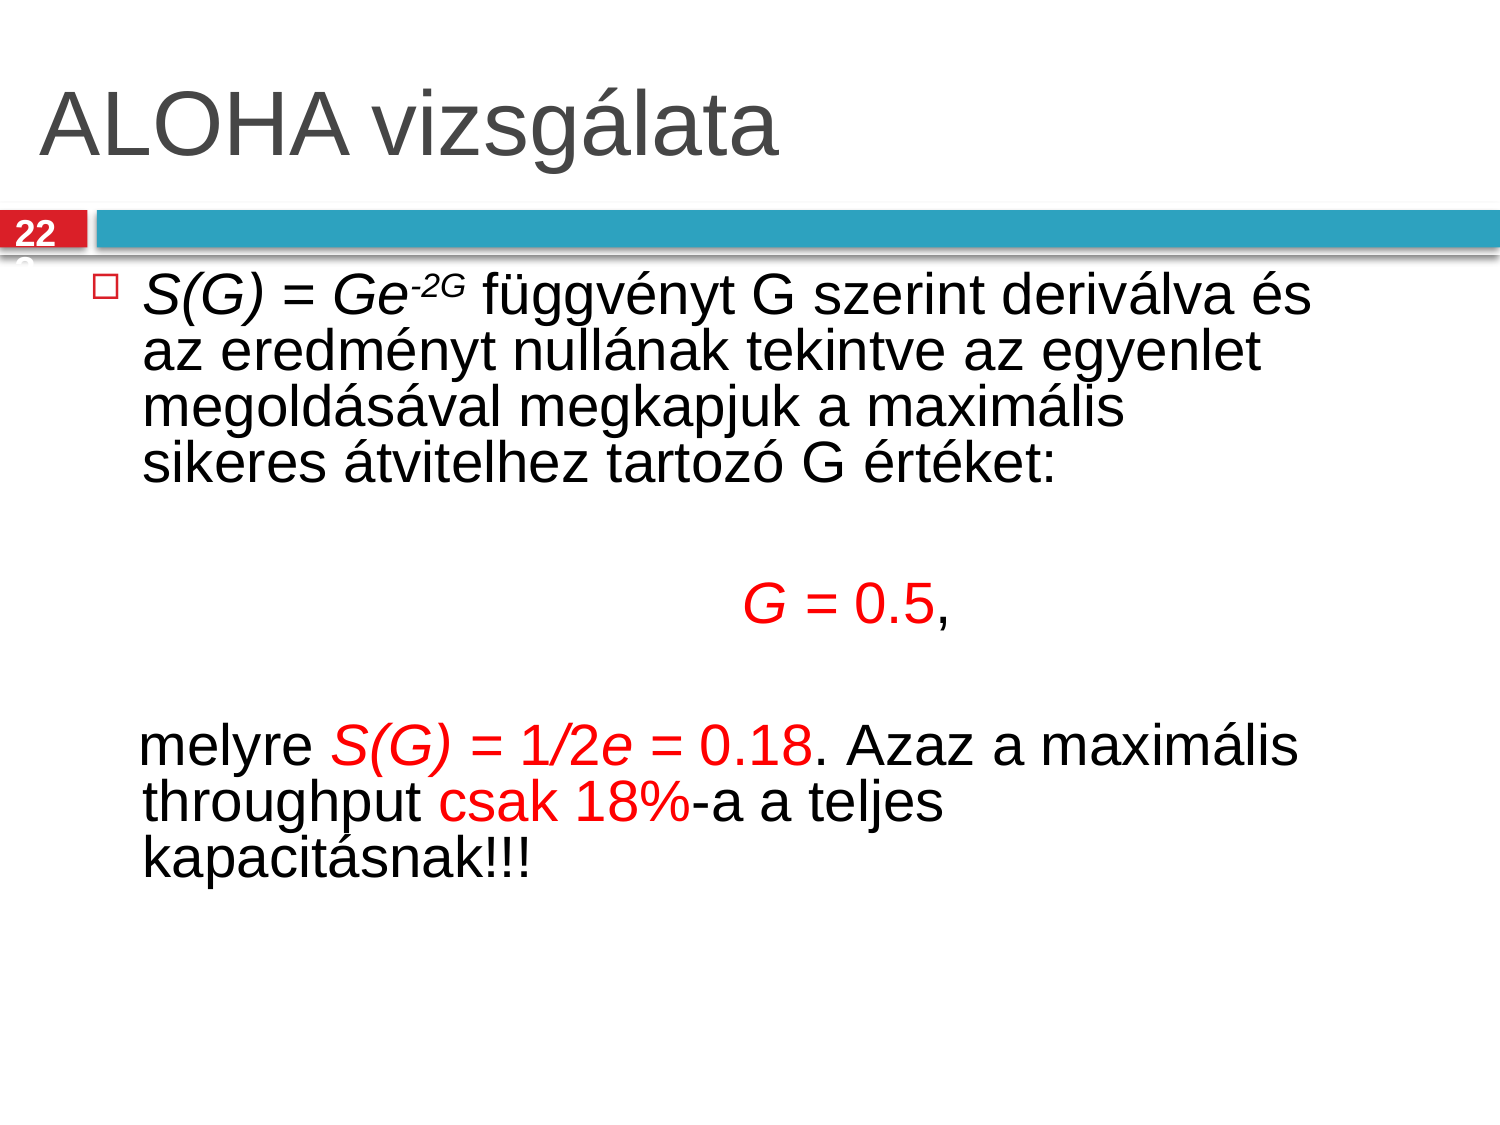

# ALOHA vizsgálata
223
S(G) = Ge-2G függvényt G szerint deriválva és az eredményt nullának tekintve az egyenlet megoldásával megkapjuk a maximális sikeres átvitelhez tartozó G értéket:

					G = 0.5,

   melyre S(G) = 1/2e = 0.18. Azaz a maximális throughput csak 18%-a a teljes kapacitásnak!!!